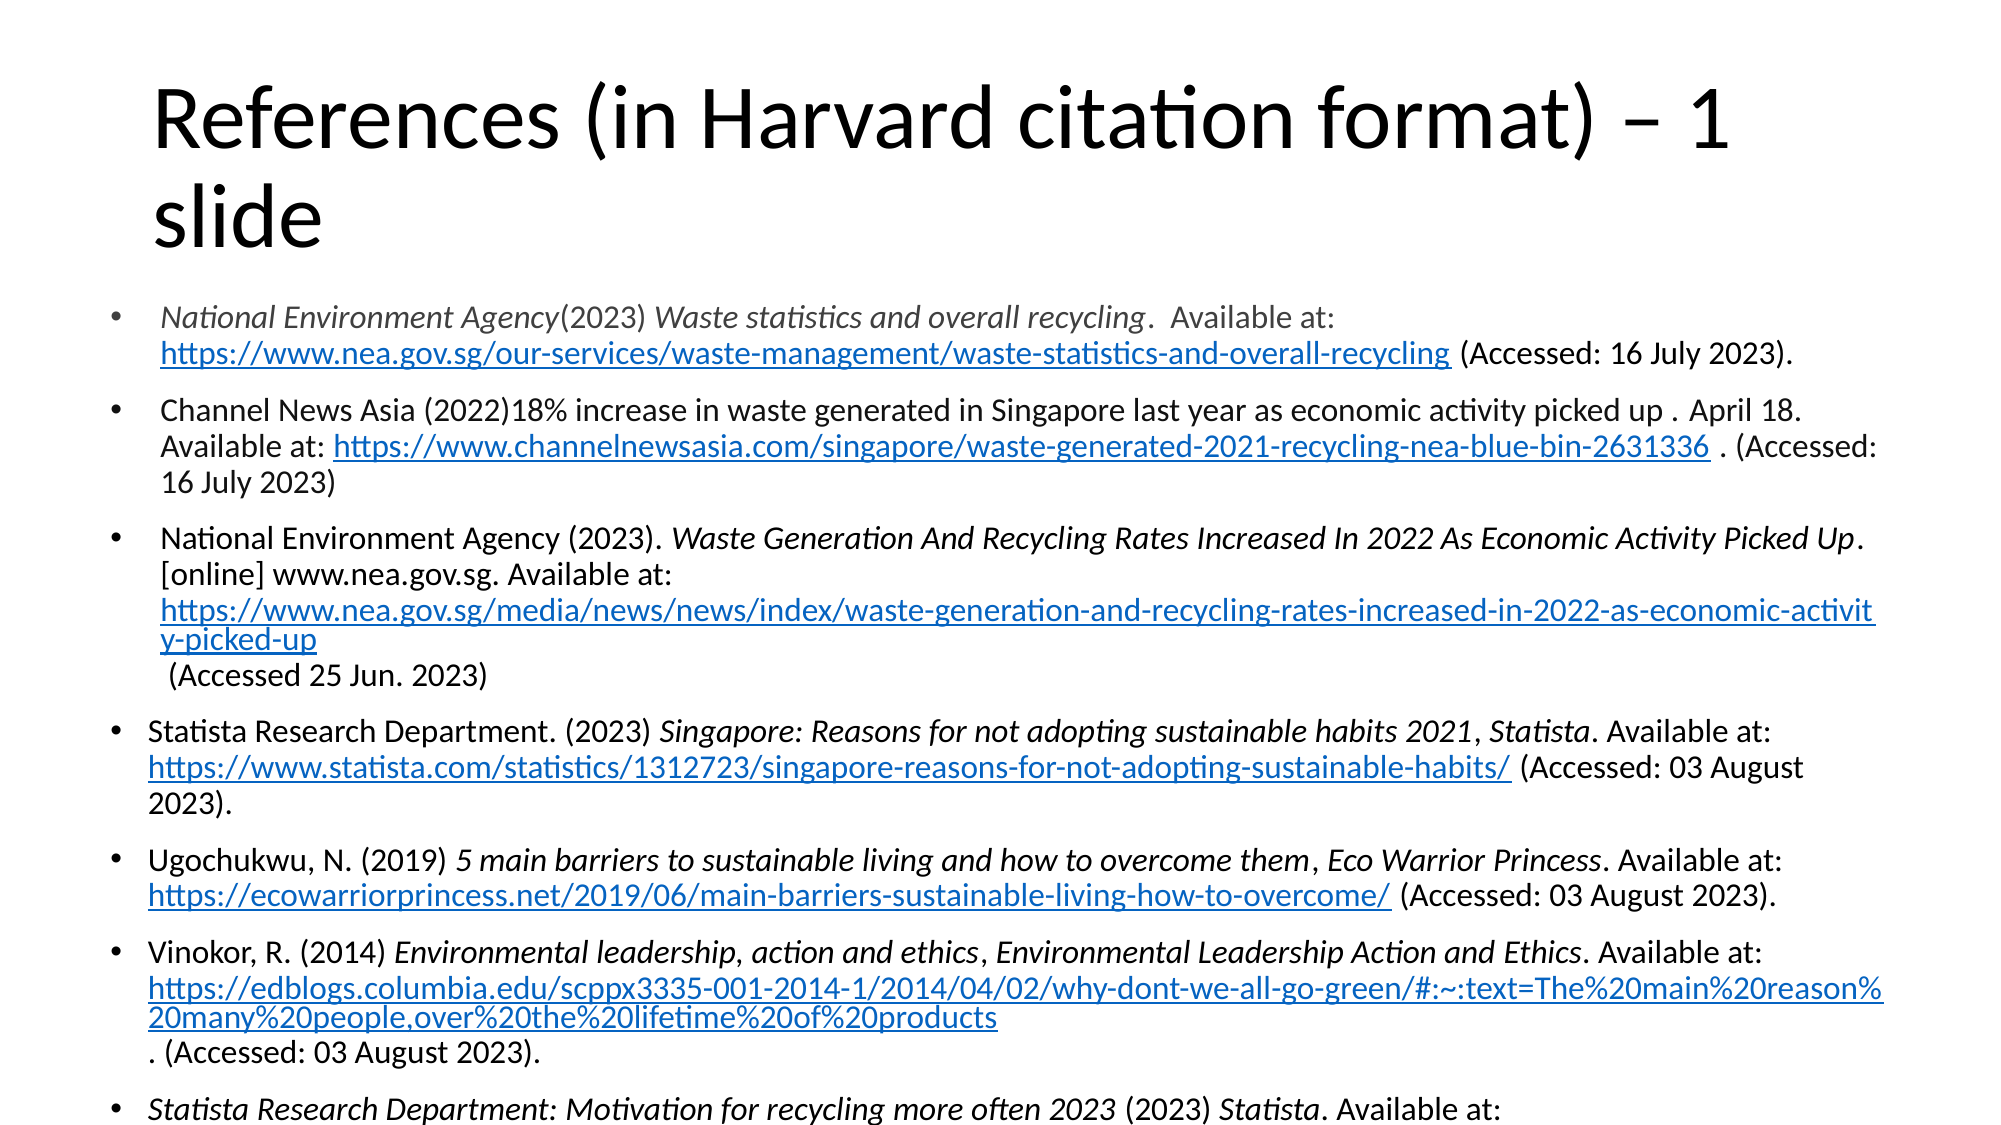

# References (in Harvard citation format) – 1 slide
National Environment Agency(2023) Waste statistics and overall recycling.  Available at: https://www.nea.gov.sg/our-services/waste-management/waste-statistics-and-overall-recycling (Accessed: 16 July 2023).
Channel News Asia (2022)18% increase in waste generated in Singapore last year as economic activity picked up . April 18.  Available at: https://www.channelnewsasia.com/singapore/waste-generated-2021-recycling-nea-blue-bin-2631336 . (Accessed: 16 July 2023)
National Environment Agency (2023). Waste Generation And Recycling Rates Increased In 2022 As Economic Activity Picked Up. [online] www.nea.gov.sg. Available at: https://www.nea.gov.sg/media/news/news/index/waste-generation-and-recycling-rates-increased-in-2022-as-economic-activity-picked-up (Accessed 25 Jun. 2023)
Statista Research Department. (2023) Singapore: Reasons for not adopting sustainable habits 2021, Statista. Available at: https://www.statista.com/statistics/1312723/singapore-reasons-for-not-adopting-sustainable-habits/ (Accessed: 03 August 2023).
Ugochukwu, N. (2019) 5 main barriers to sustainable living and how to overcome them, Eco Warrior Princess. Available at: https://ecowarriorprincess.net/2019/06/main-barriers-sustainable-living-how-to-overcome/ (Accessed: 03 August 2023).
Vinokor, R. (2014) Environmental leadership, action and ethics, Environmental Leadership Action and Ethics. Available at: https://edblogs.columbia.edu/scppx3335-001-2014-1/2014/04/02/why-dont-we-all-go-green/#:~:text=The%20main%20reason%20many%20people,over%20the%20lifetime%20of%20products. (Accessed: 03 August 2023).
Statista Research Department: Motivation for recycling more often 2023 (2023) Statista. Available at: https://www.statista.com/statistics/1389975/singapore-motivation-for-recycling-more-often/ (Accessed: 04 August 2023).